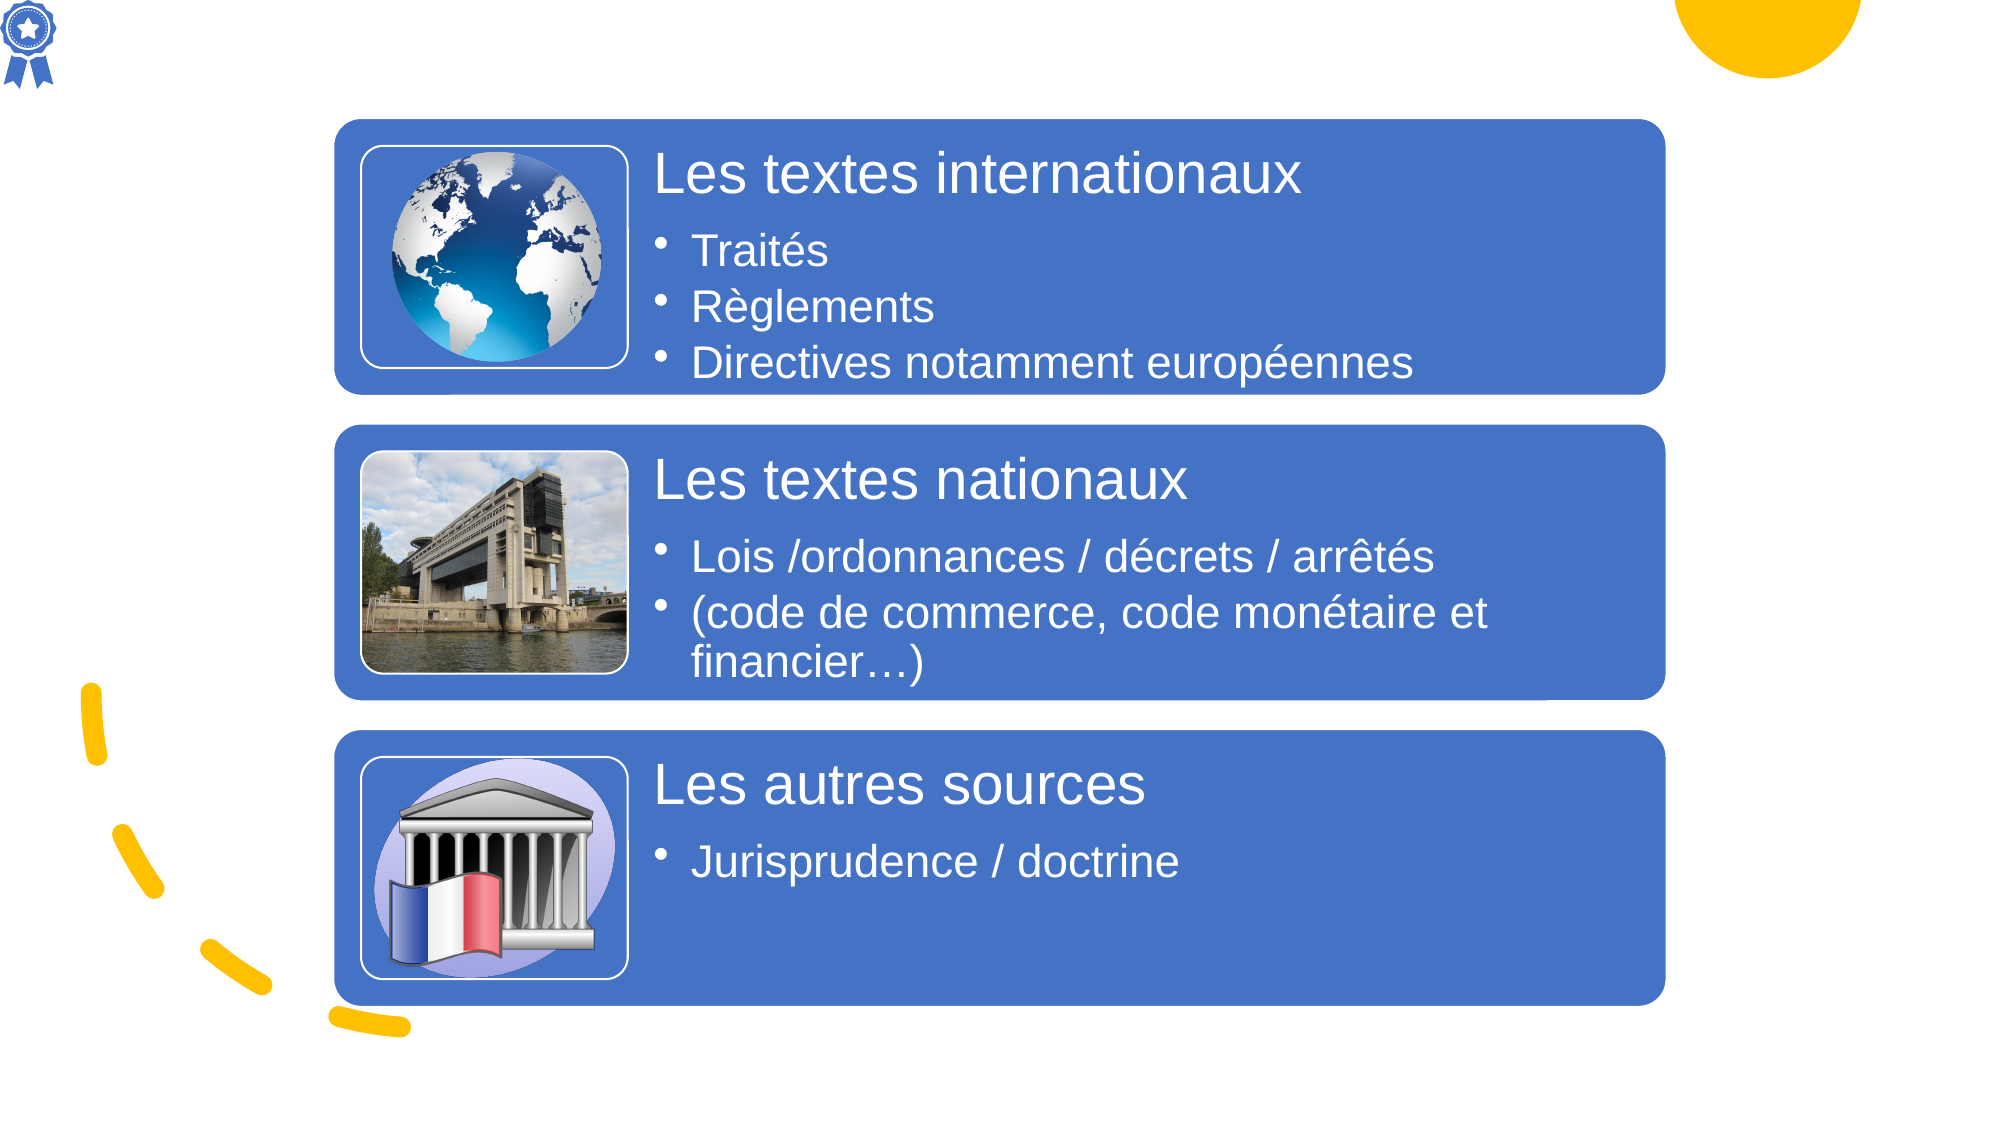

Les textes internationaux
Traités
Règlements
Directives notamment européennes
Les textes nationaux
Lois /ordonnances / décrets / arrêtés
(code de commerce, code monétaire et financier…)
Les autres sources
Jurisprudence / doctrine